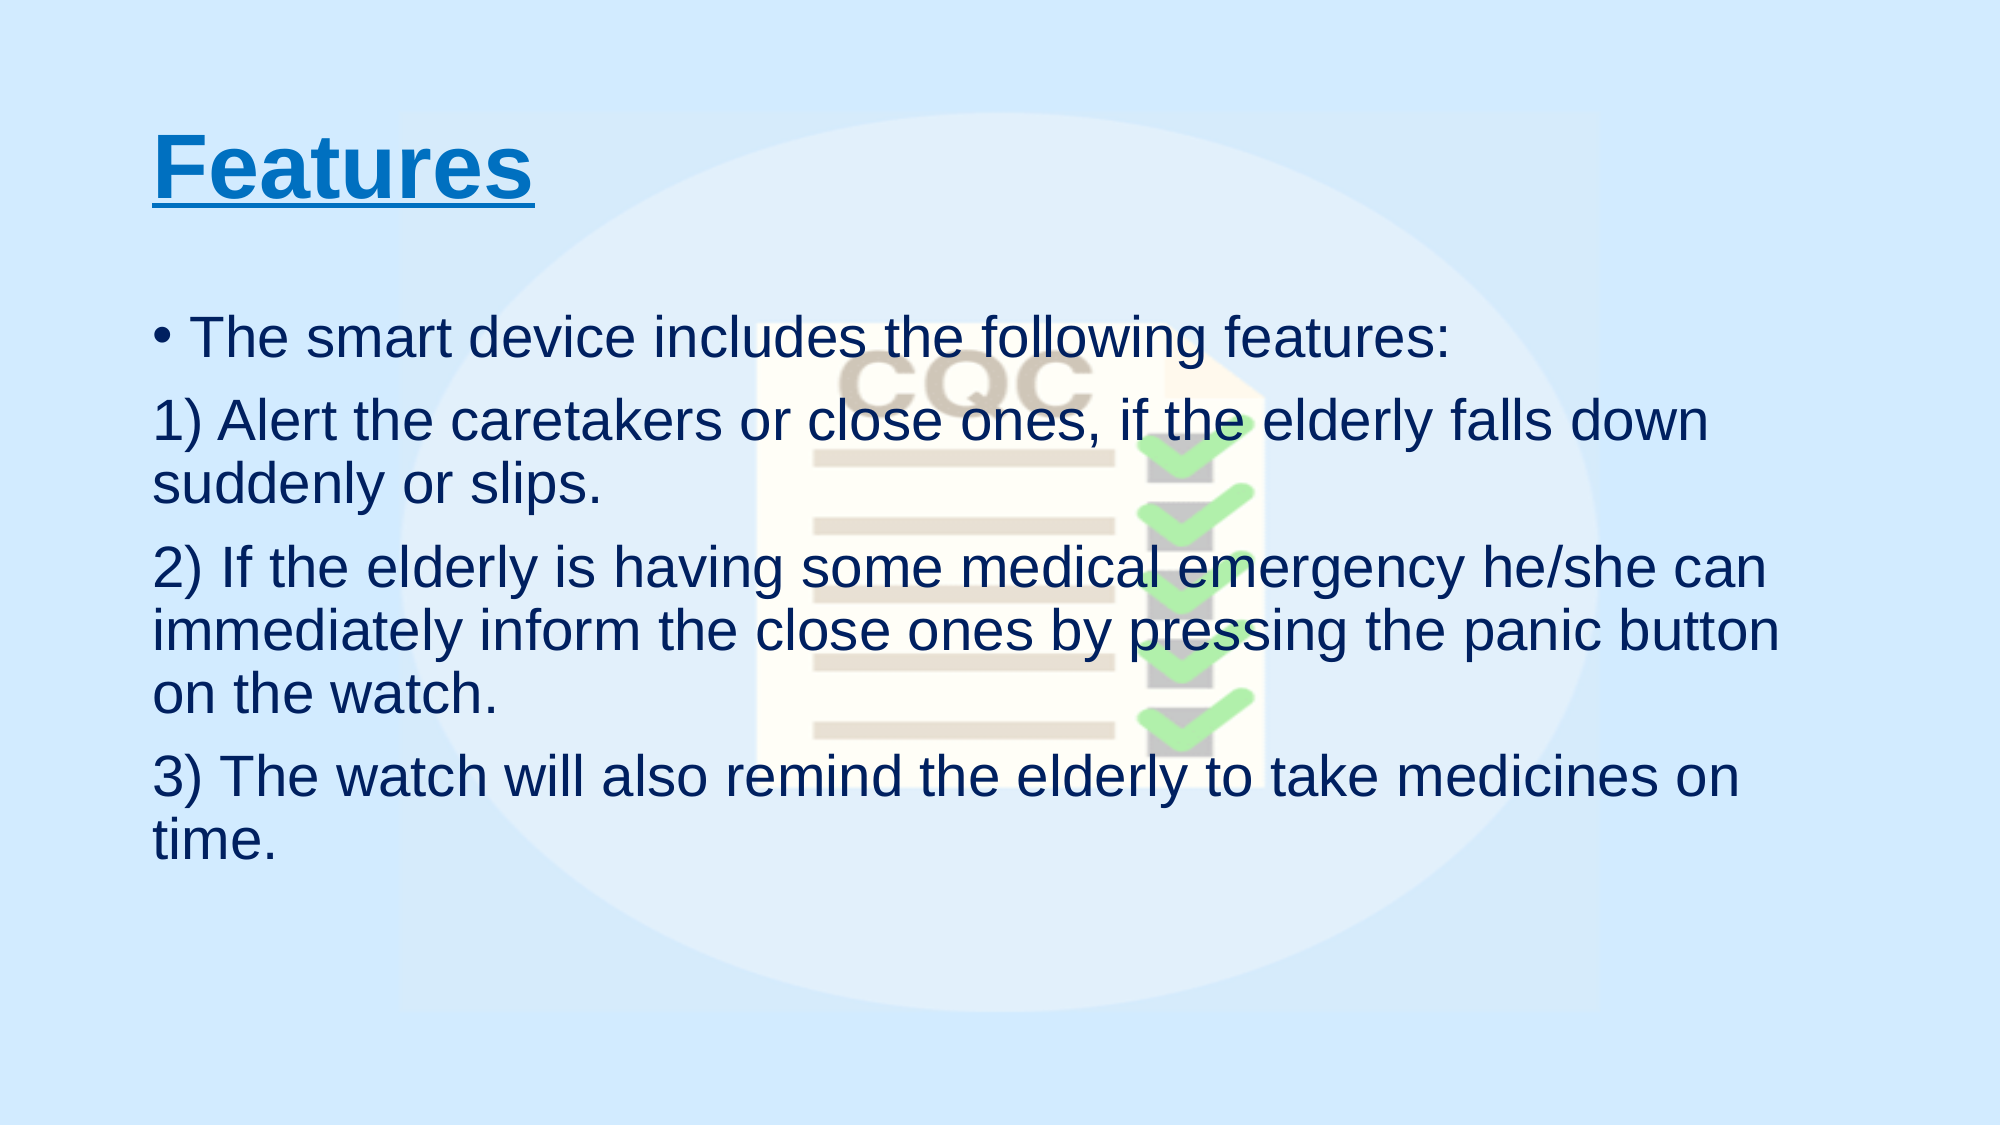

# Features
The smart device includes the following features:
1) Alert the caretakers or close ones, if the elderly falls down suddenly or slips.
2) If the elderly is having some medical emergency he/she can immediately inform the close ones by pressing the panic button on the watch.
3) The watch will also remind the elderly to take medicines on time.